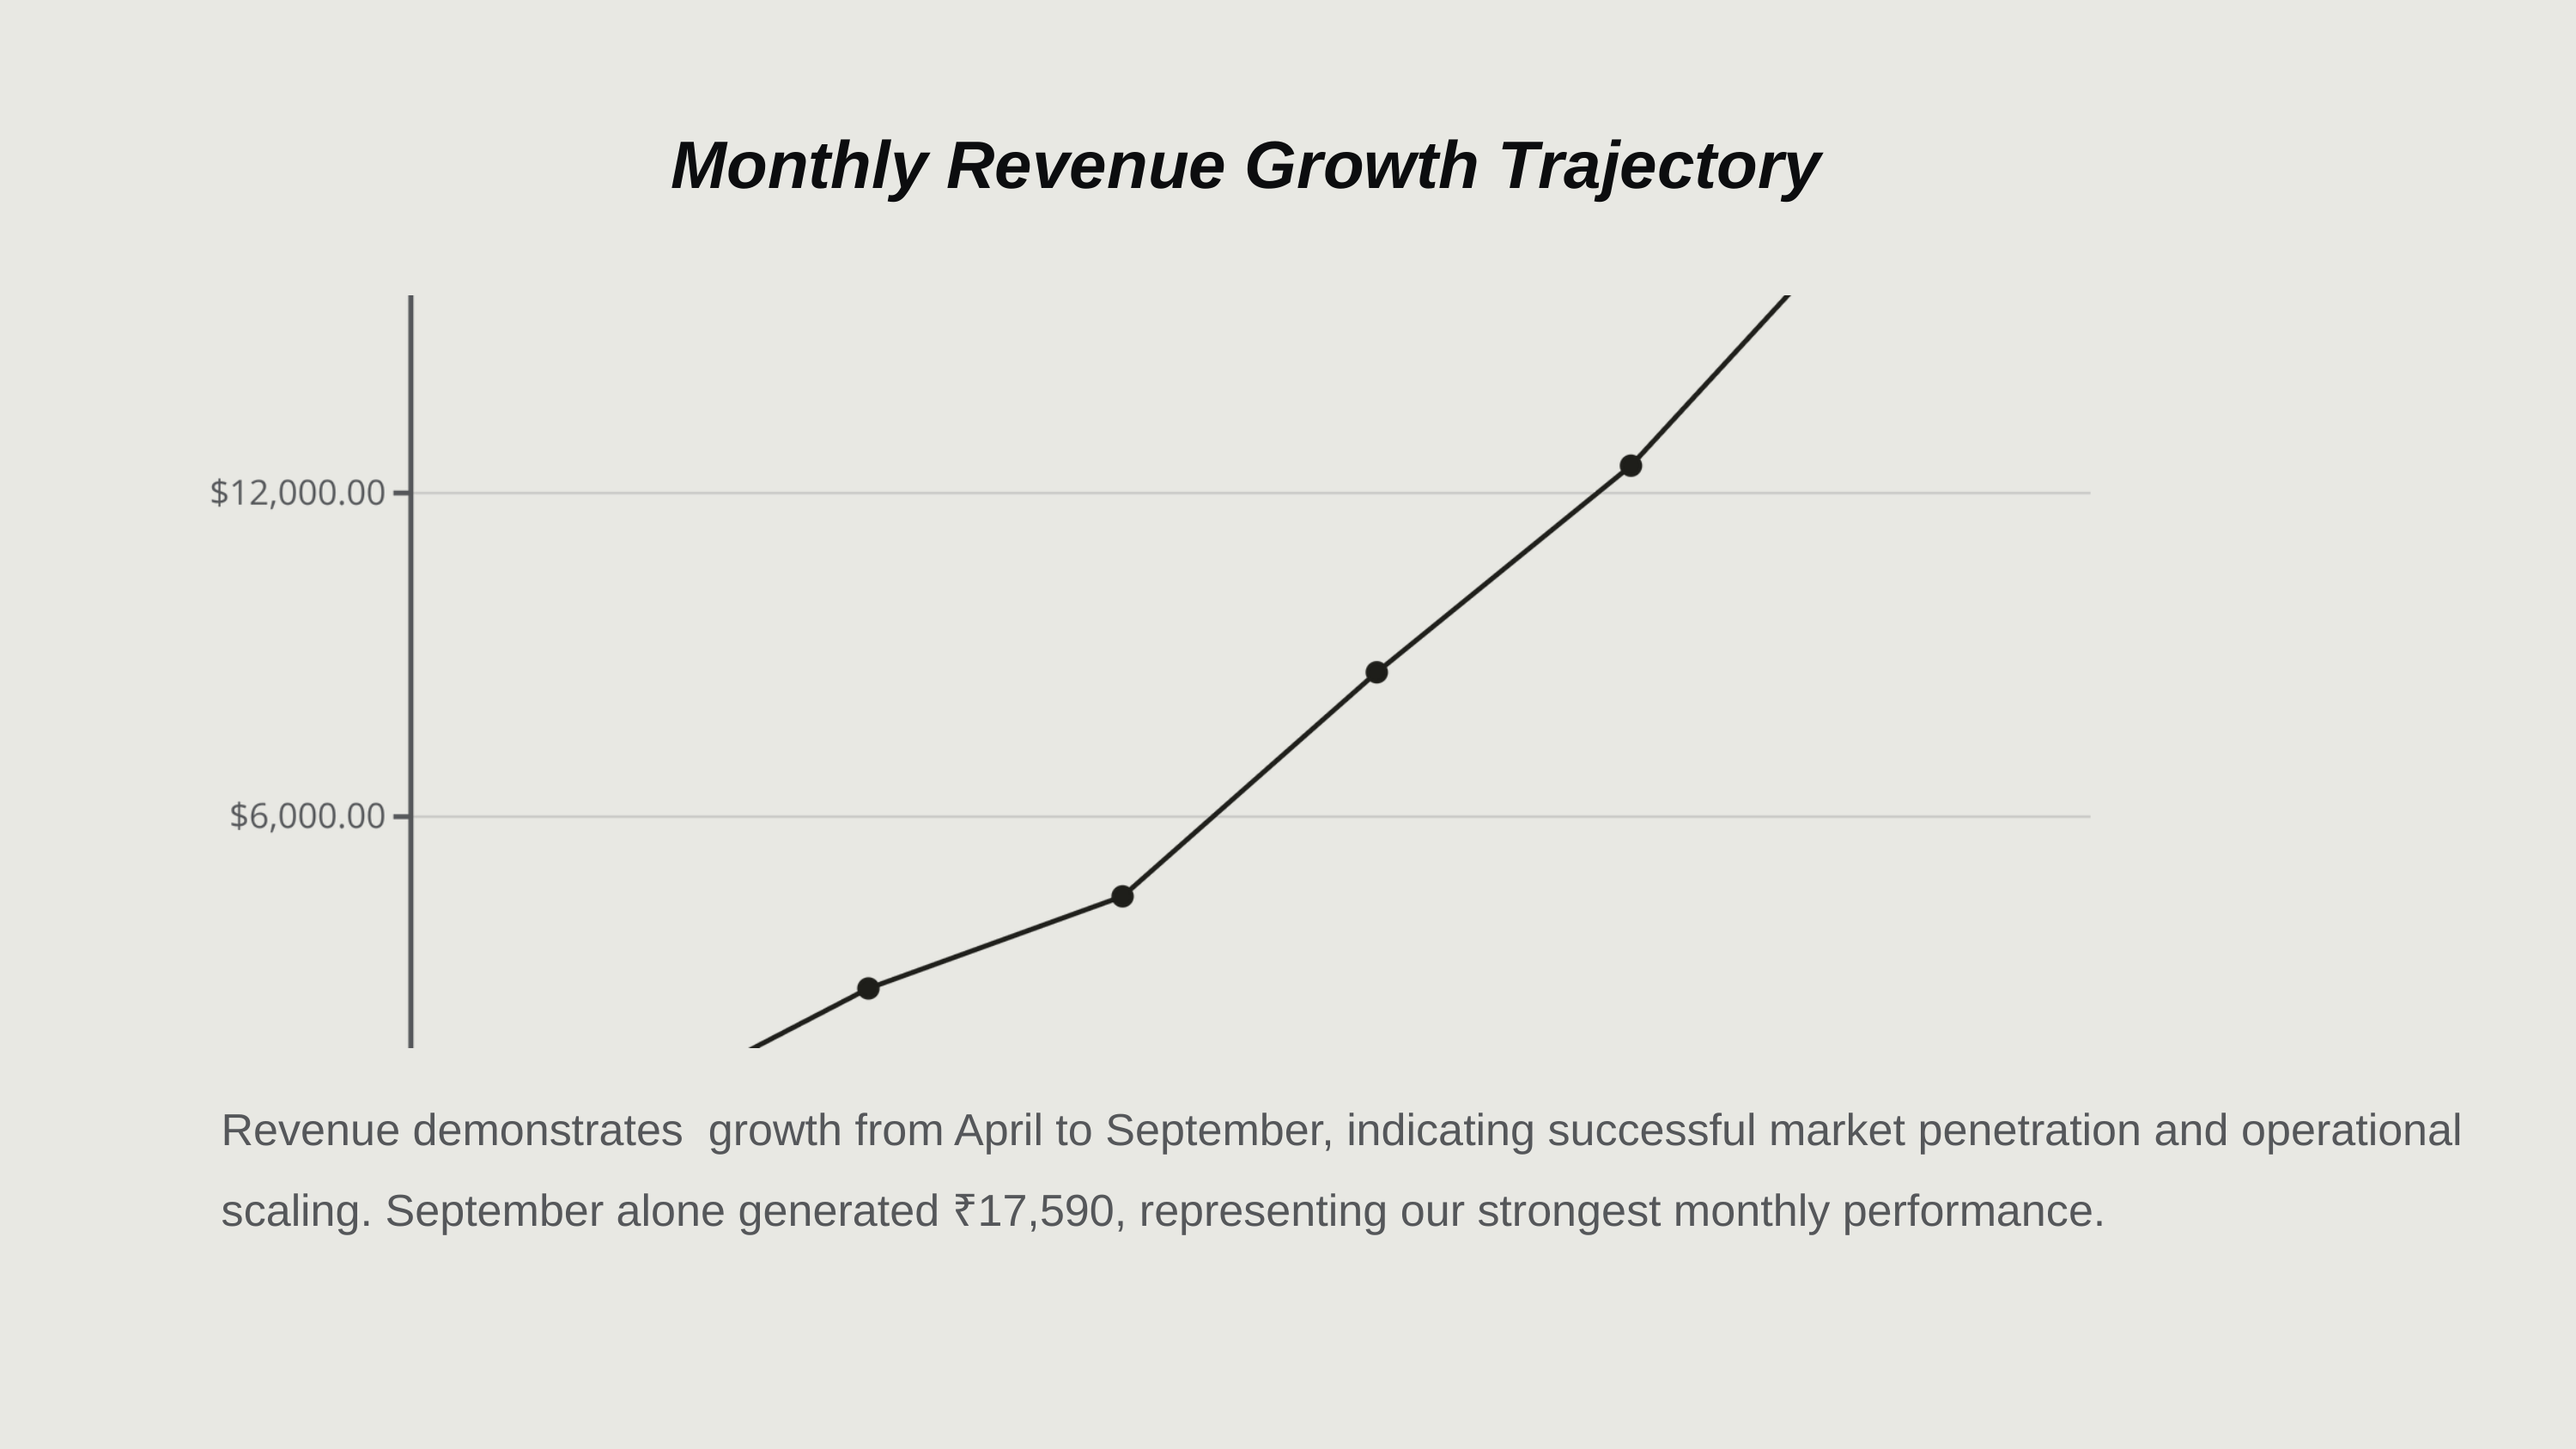

Monthly Revenue Growth Trajectory

Revenue demonstrates  growth from April to September, indicating successful market penetration and operational scaling. September alone generated ₹17,590, representing our strongest monthly performance.